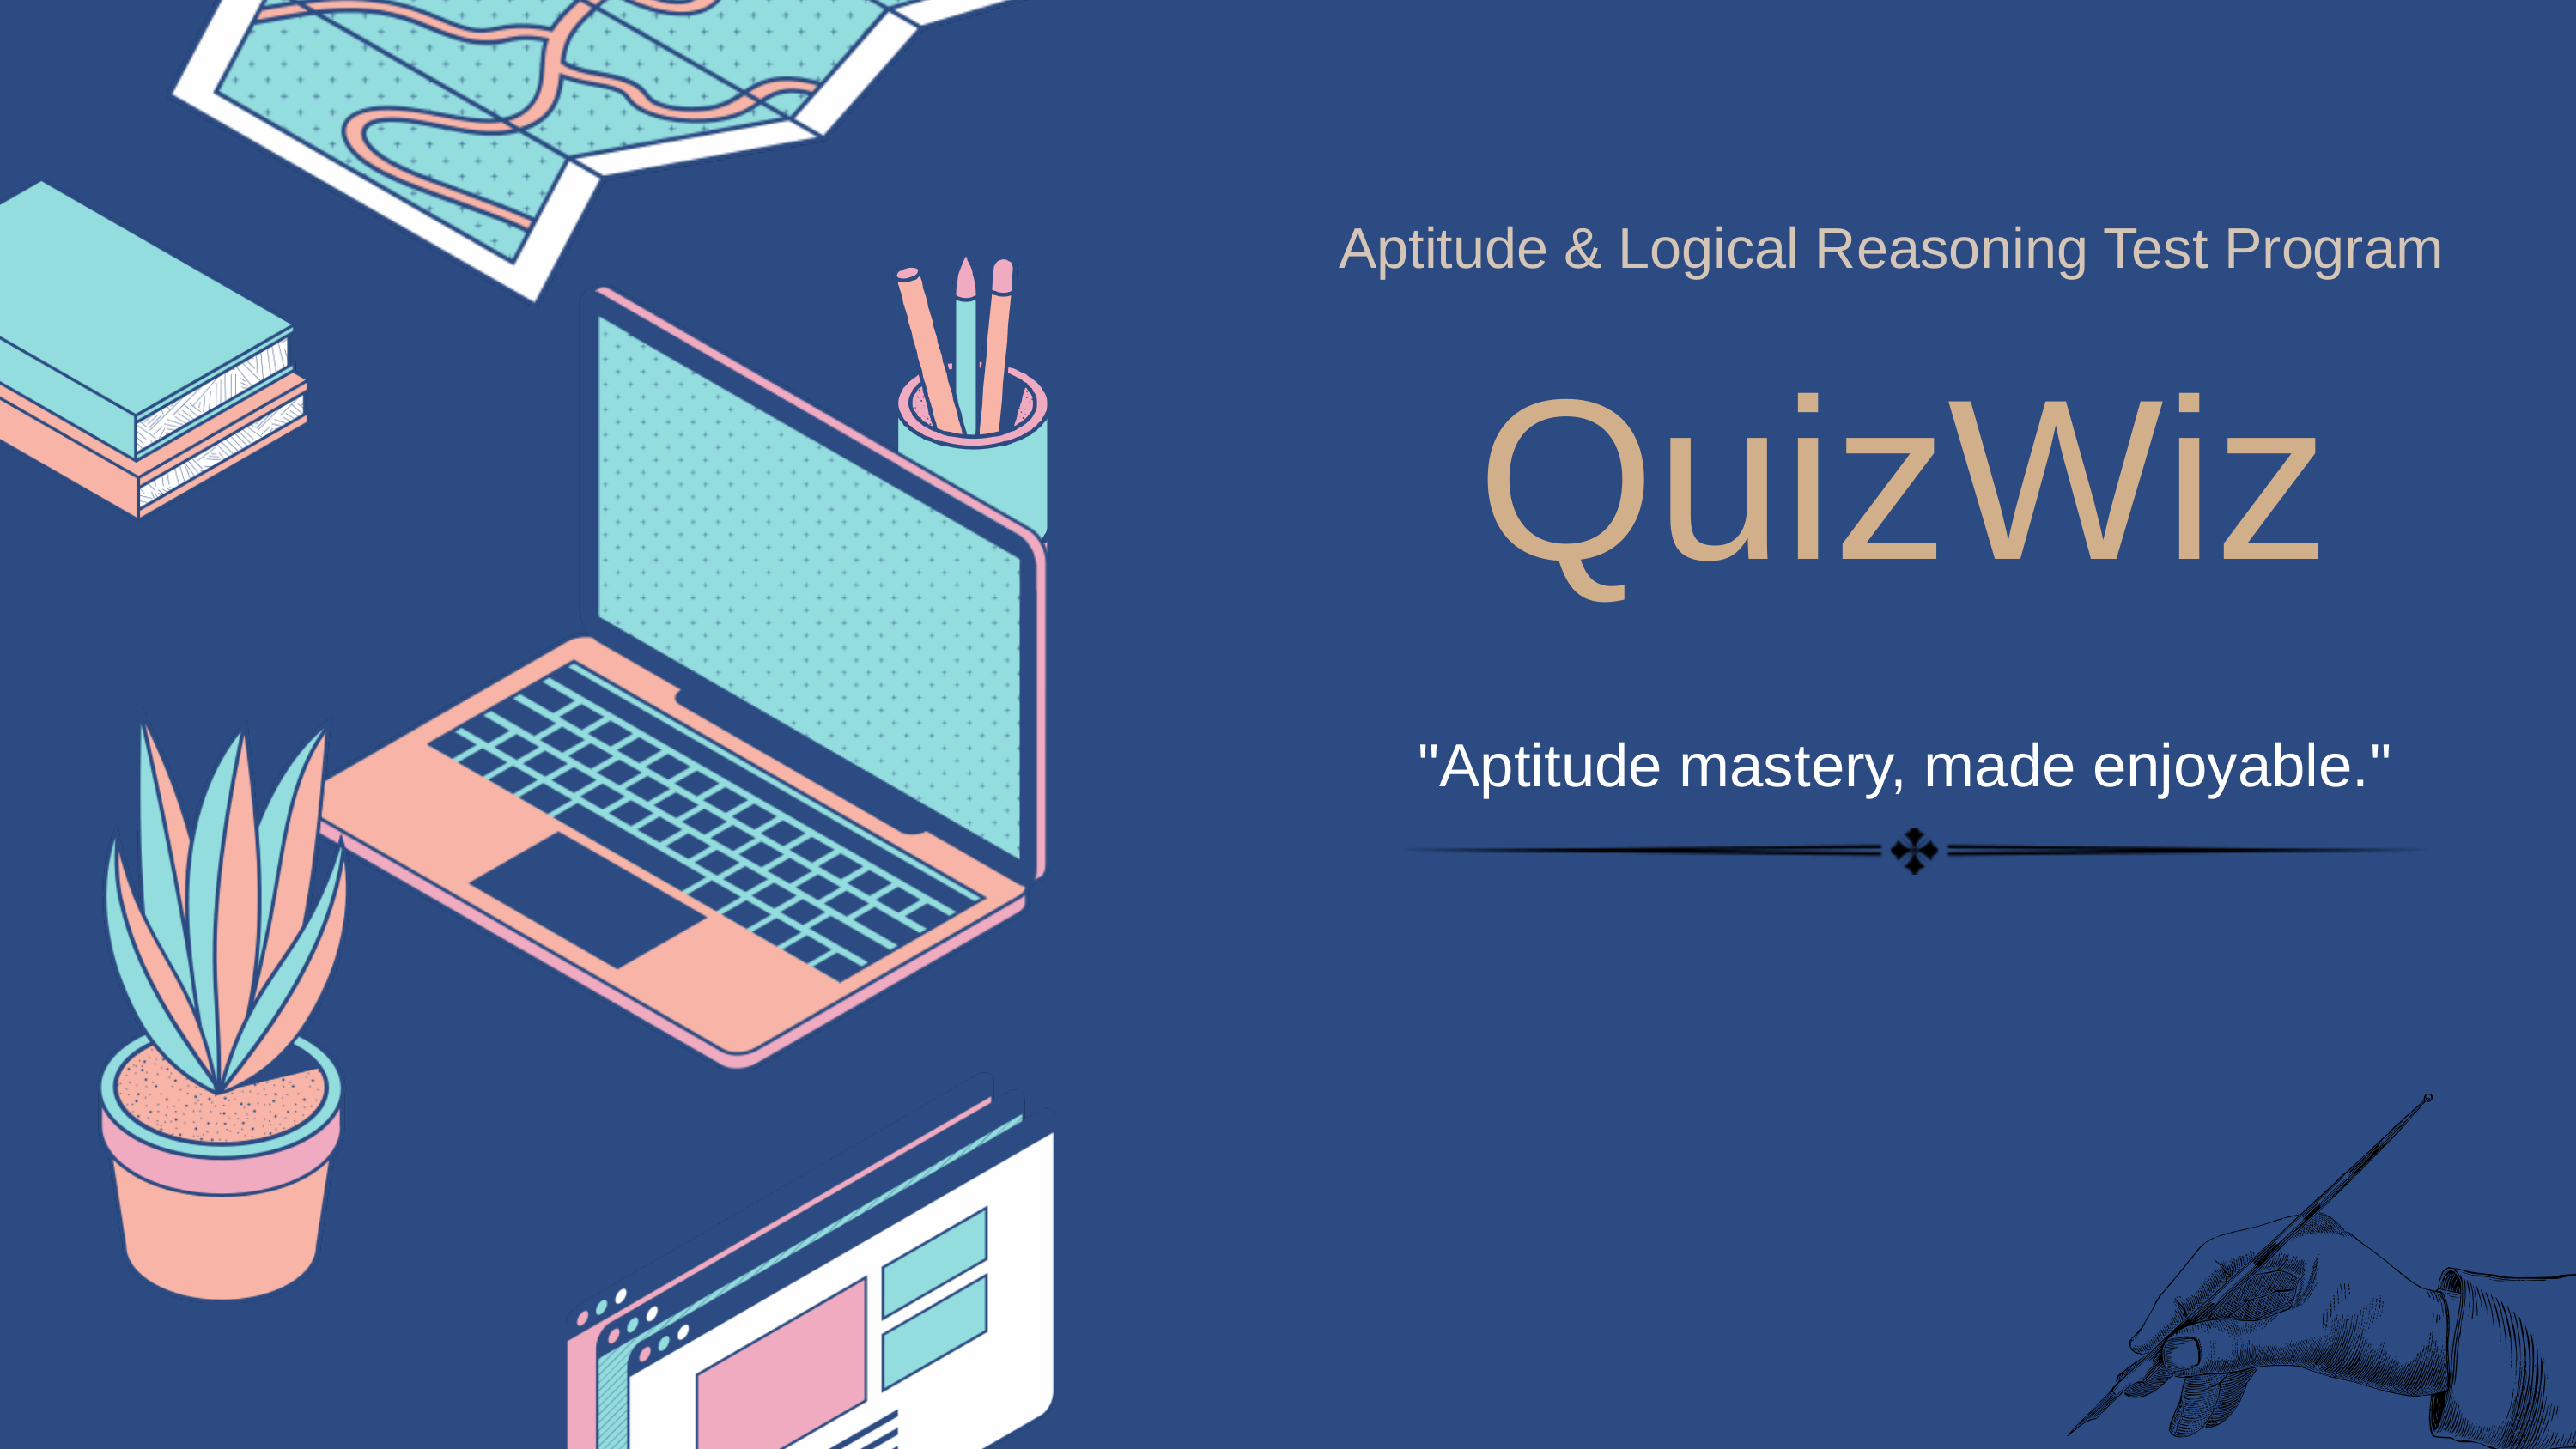

Aptitude & Logical Reasoning Test Program

QuizWiz

"Aptitude mastery, made enjoyable."